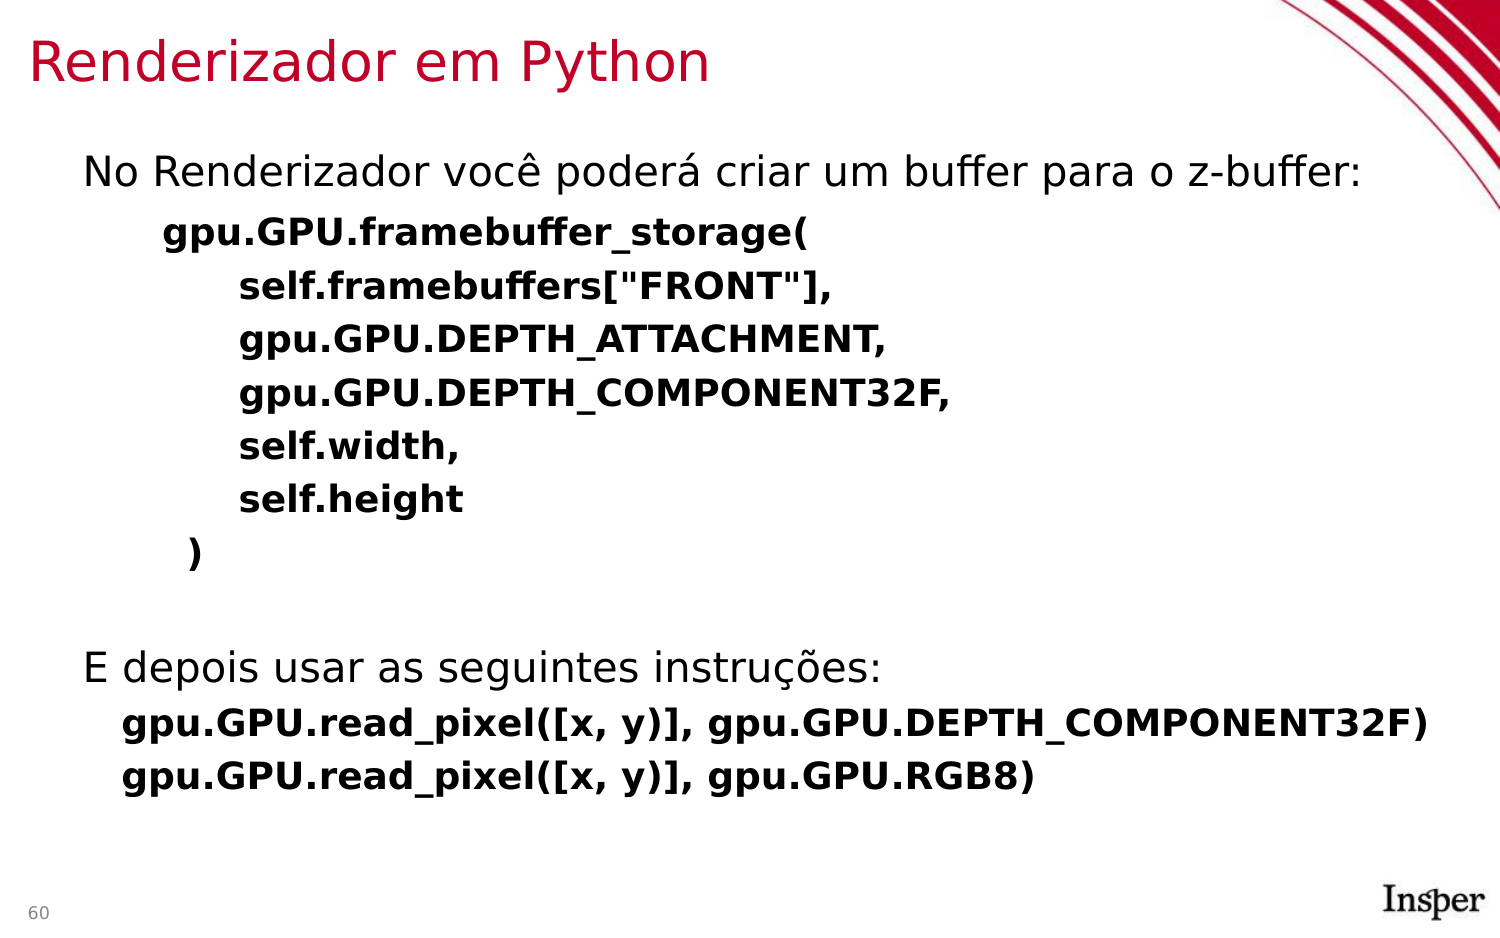

# Renderizador em Python
No Renderizador você poderá criar um buffer para o z-buffer:
      gpu.GPU.framebuffer_storage(
            self.framebuffers["FRONT"],
            gpu.GPU.DEPTH_ATTACHMENT,
            gpu.GPU.DEPTH_COMPONENT32F,
            self.width,
            self.height
        )

E depois usar as seguintes instruções:
   gpu.GPU.read_pixel([x, y)], gpu.GPU.DEPTH_COMPONENT32F)
   gpu.GPU.read_pixel([x, y)], gpu.GPU.RGB8)

60